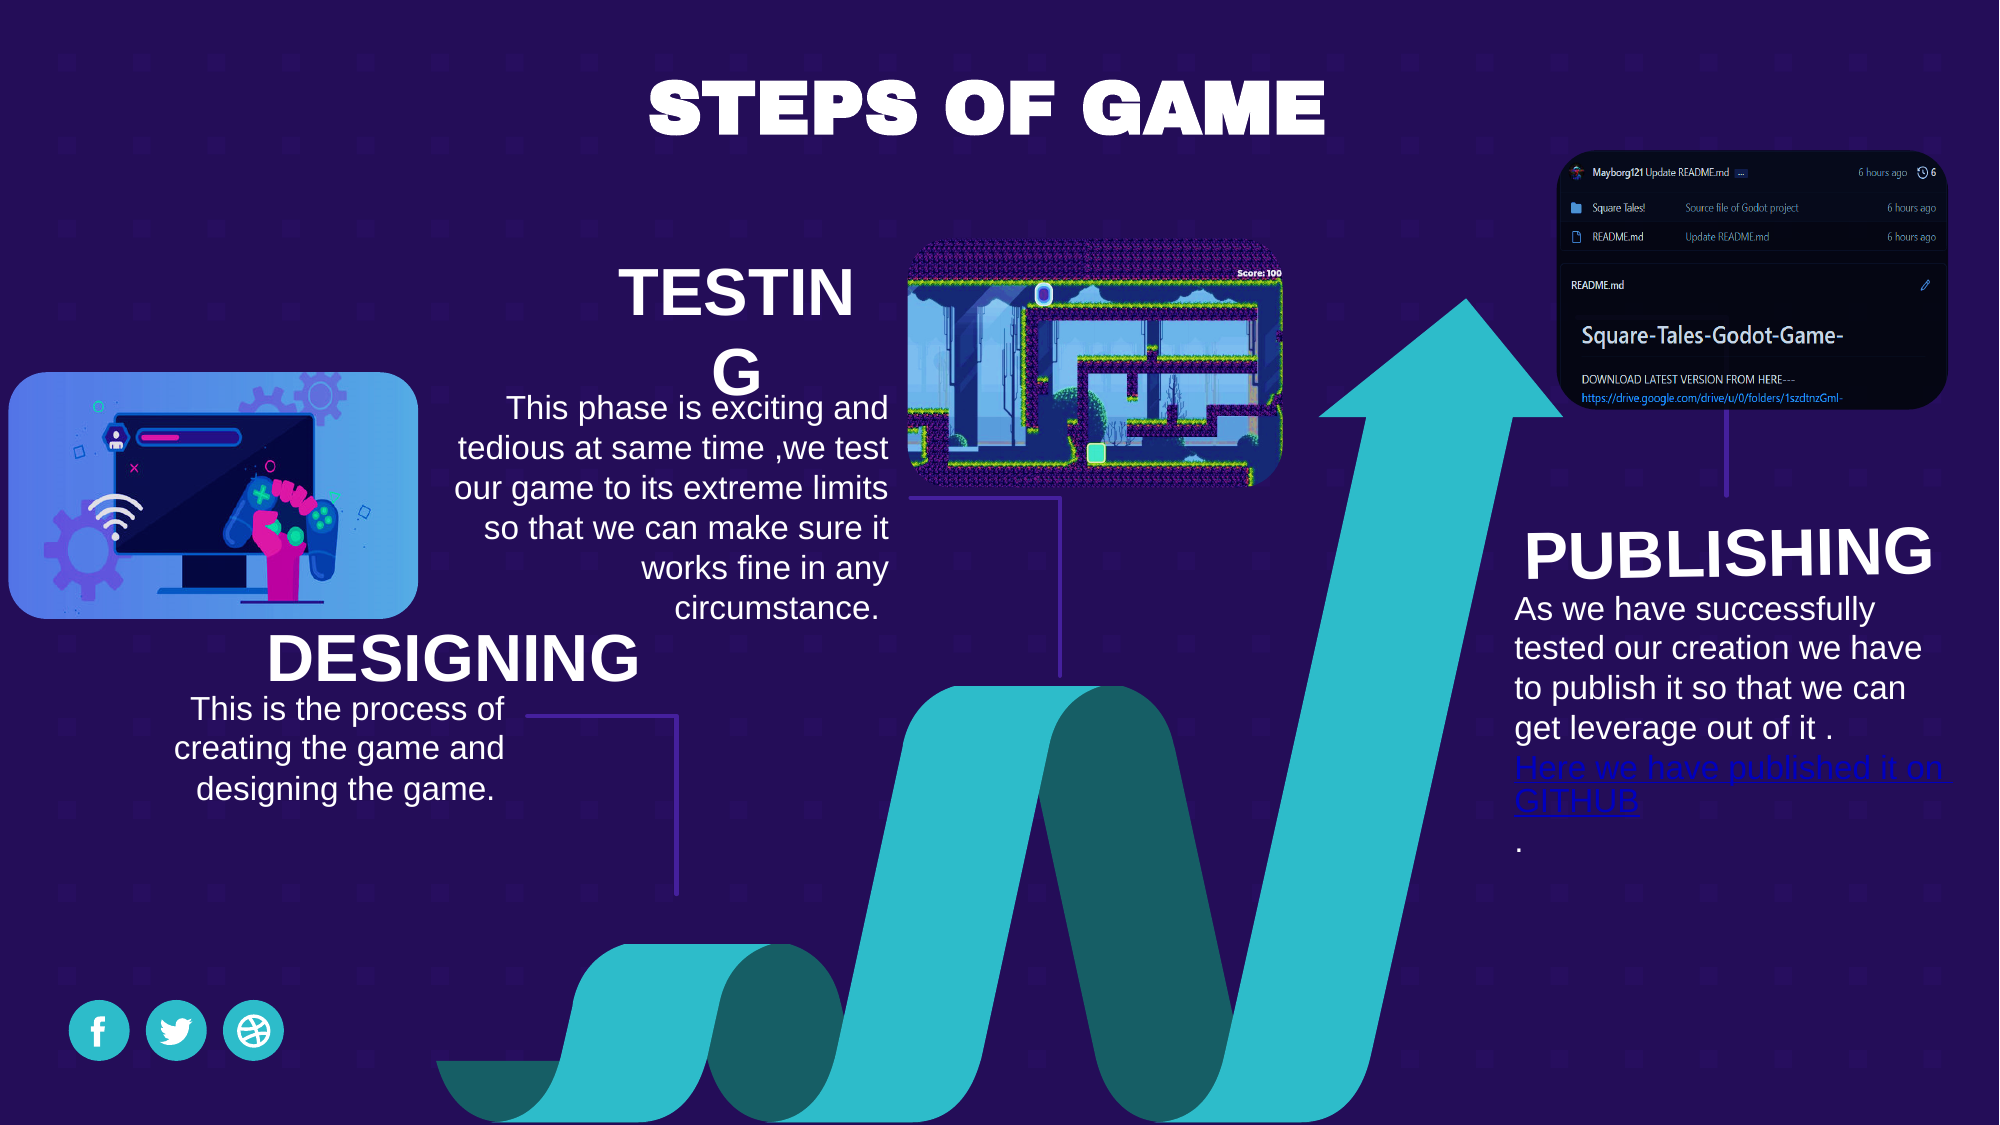

# STEPS OF GAME

TESTING
This phase is exciting and tedious at same time ,we test our game to its extreme limits so that we can make sure it works fine in any circumstance.
PUBLISHING
As we have successfully tested our creation we have to publish it so that we can get leverage out of it . Here we have published it on GITHUB.
DESIGNING
This is the process of creating the game and designing the game.